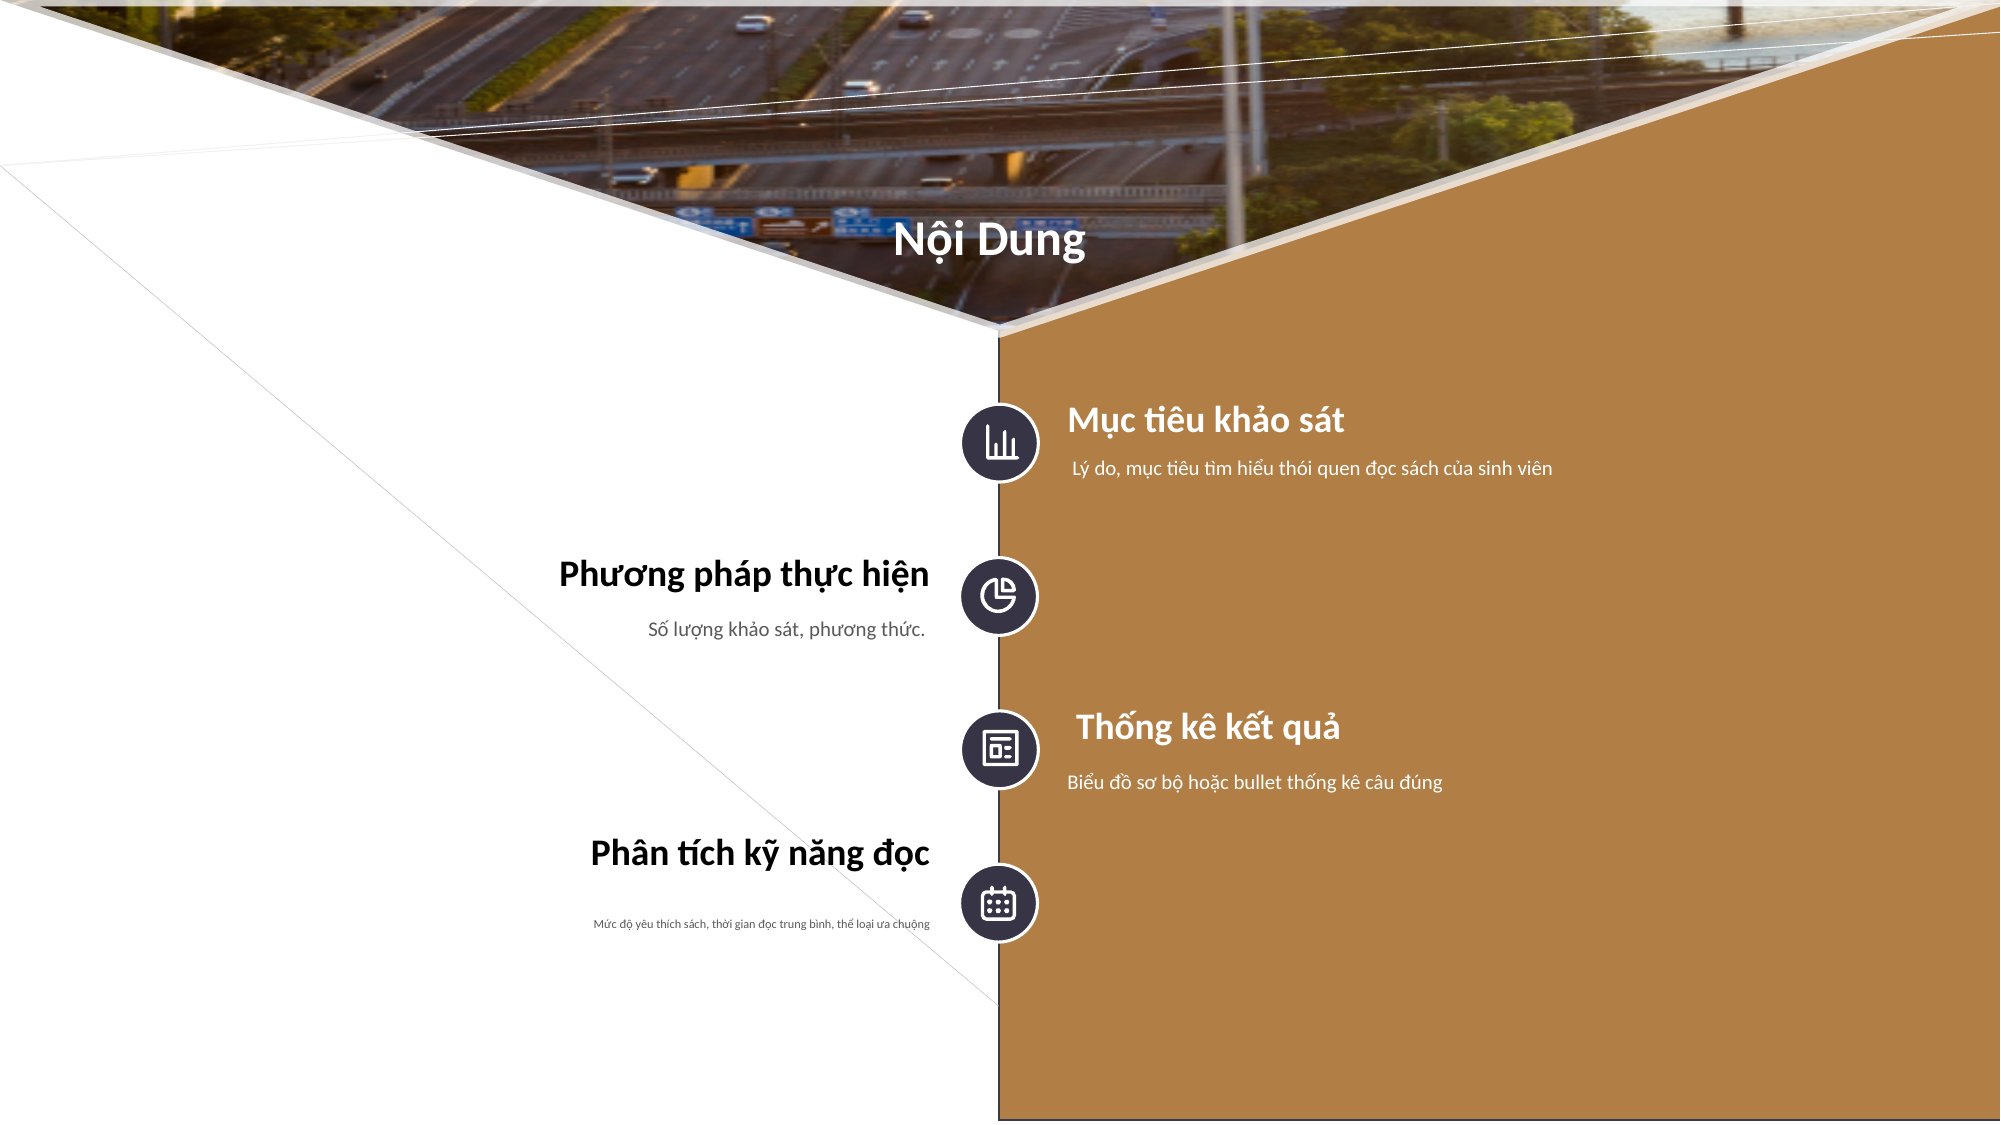

Nội Dung
Mục tiêu khảo sát
 Lý do, mục tiêu tìm hiểu thói quen đọc sách của sinh viên

 Phương pháp thực hiện
Số lượng khảo sát, phương thức.

 Thống kê kết quả
Biểu đồ sơ bộ hoặc bullet thống kê câu đúng

Phân tích kỹ năng đọc

Mức độ yêu thích sách, thời gian đọc trung bình, thể loại ưa chuộng